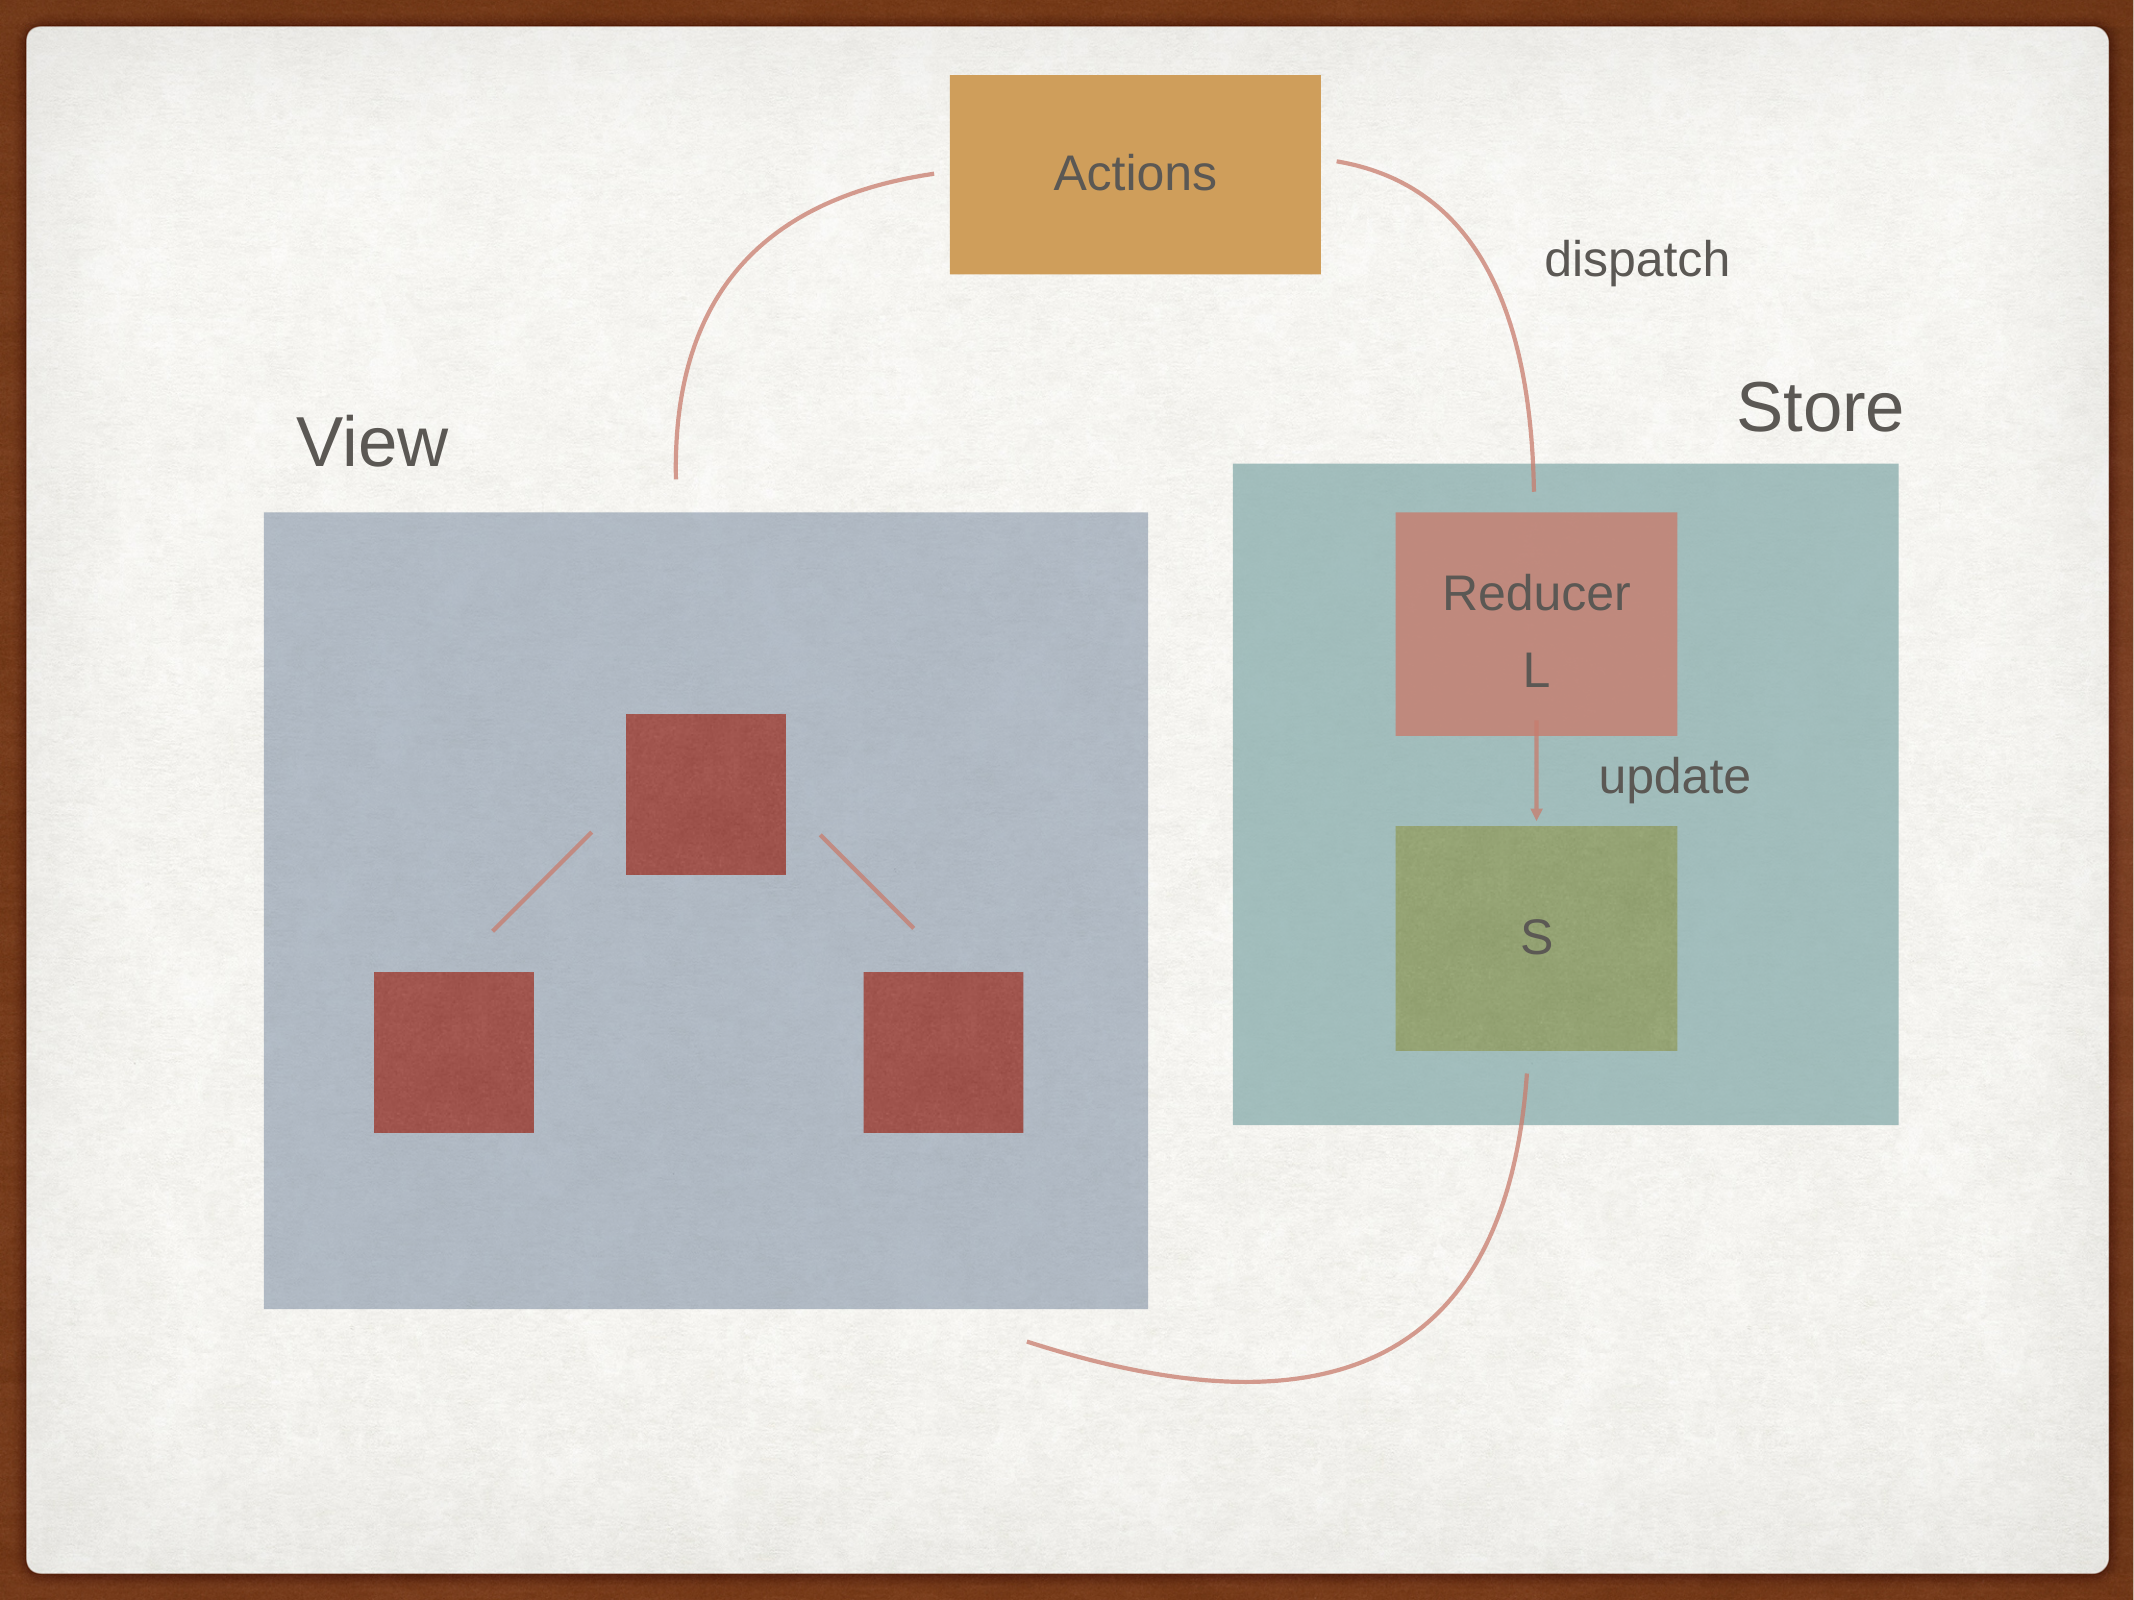

Actions

dispatch
Store
View

Reducer
L

update

S